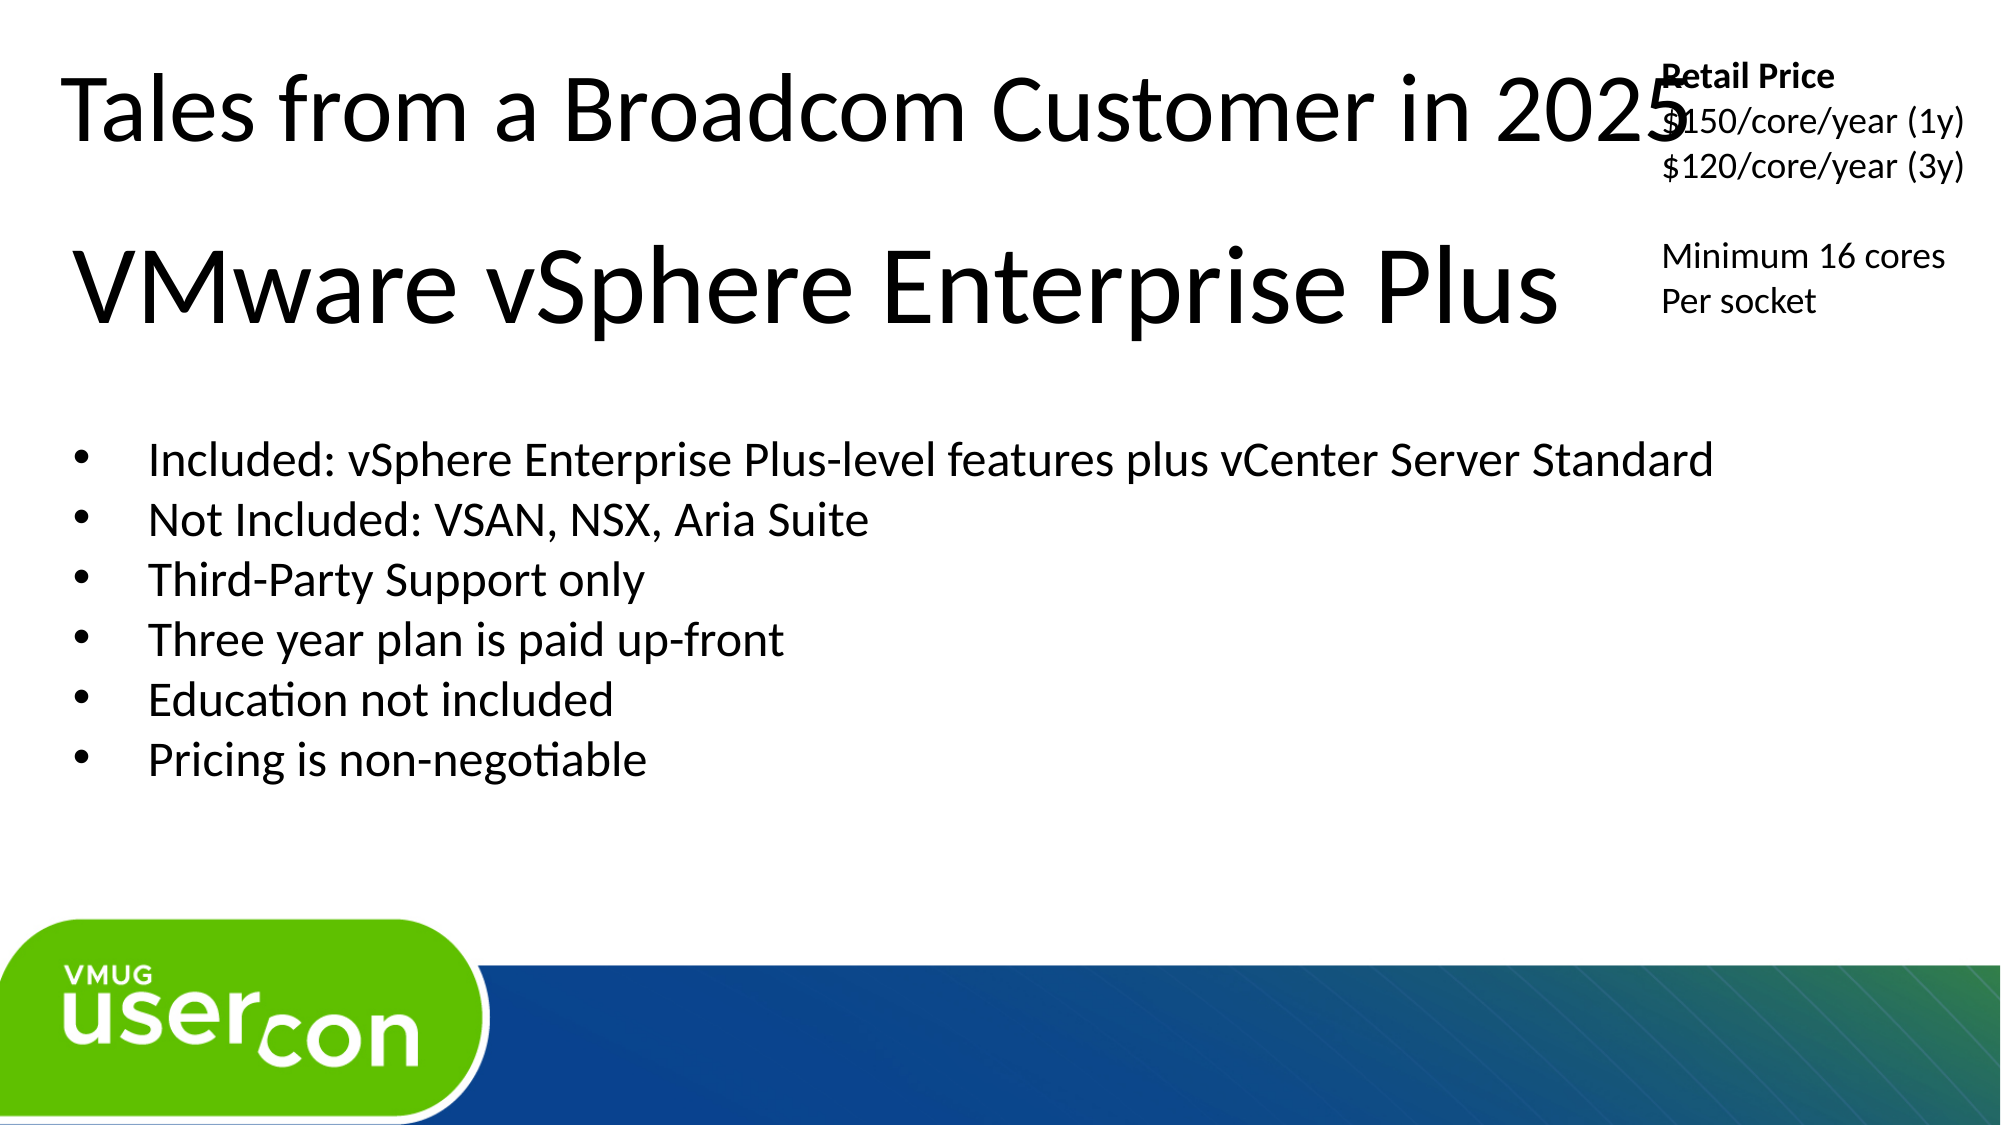

Retail Price
$150/core/year (1y)
$120/core/year (3y)

Minimum 16 cores
Per socket
# Tales from a Broadcom Customer in 2025
VMware vSphere Enterprise Plus

Included: vSphere Enterprise Plus-level features plus vCenter Server Standard
Not Included: VSAN, NSX, Aria Suite
Third-Party Support only
Three year plan is paid up-front
Education not included
Pricing is non-negotiable